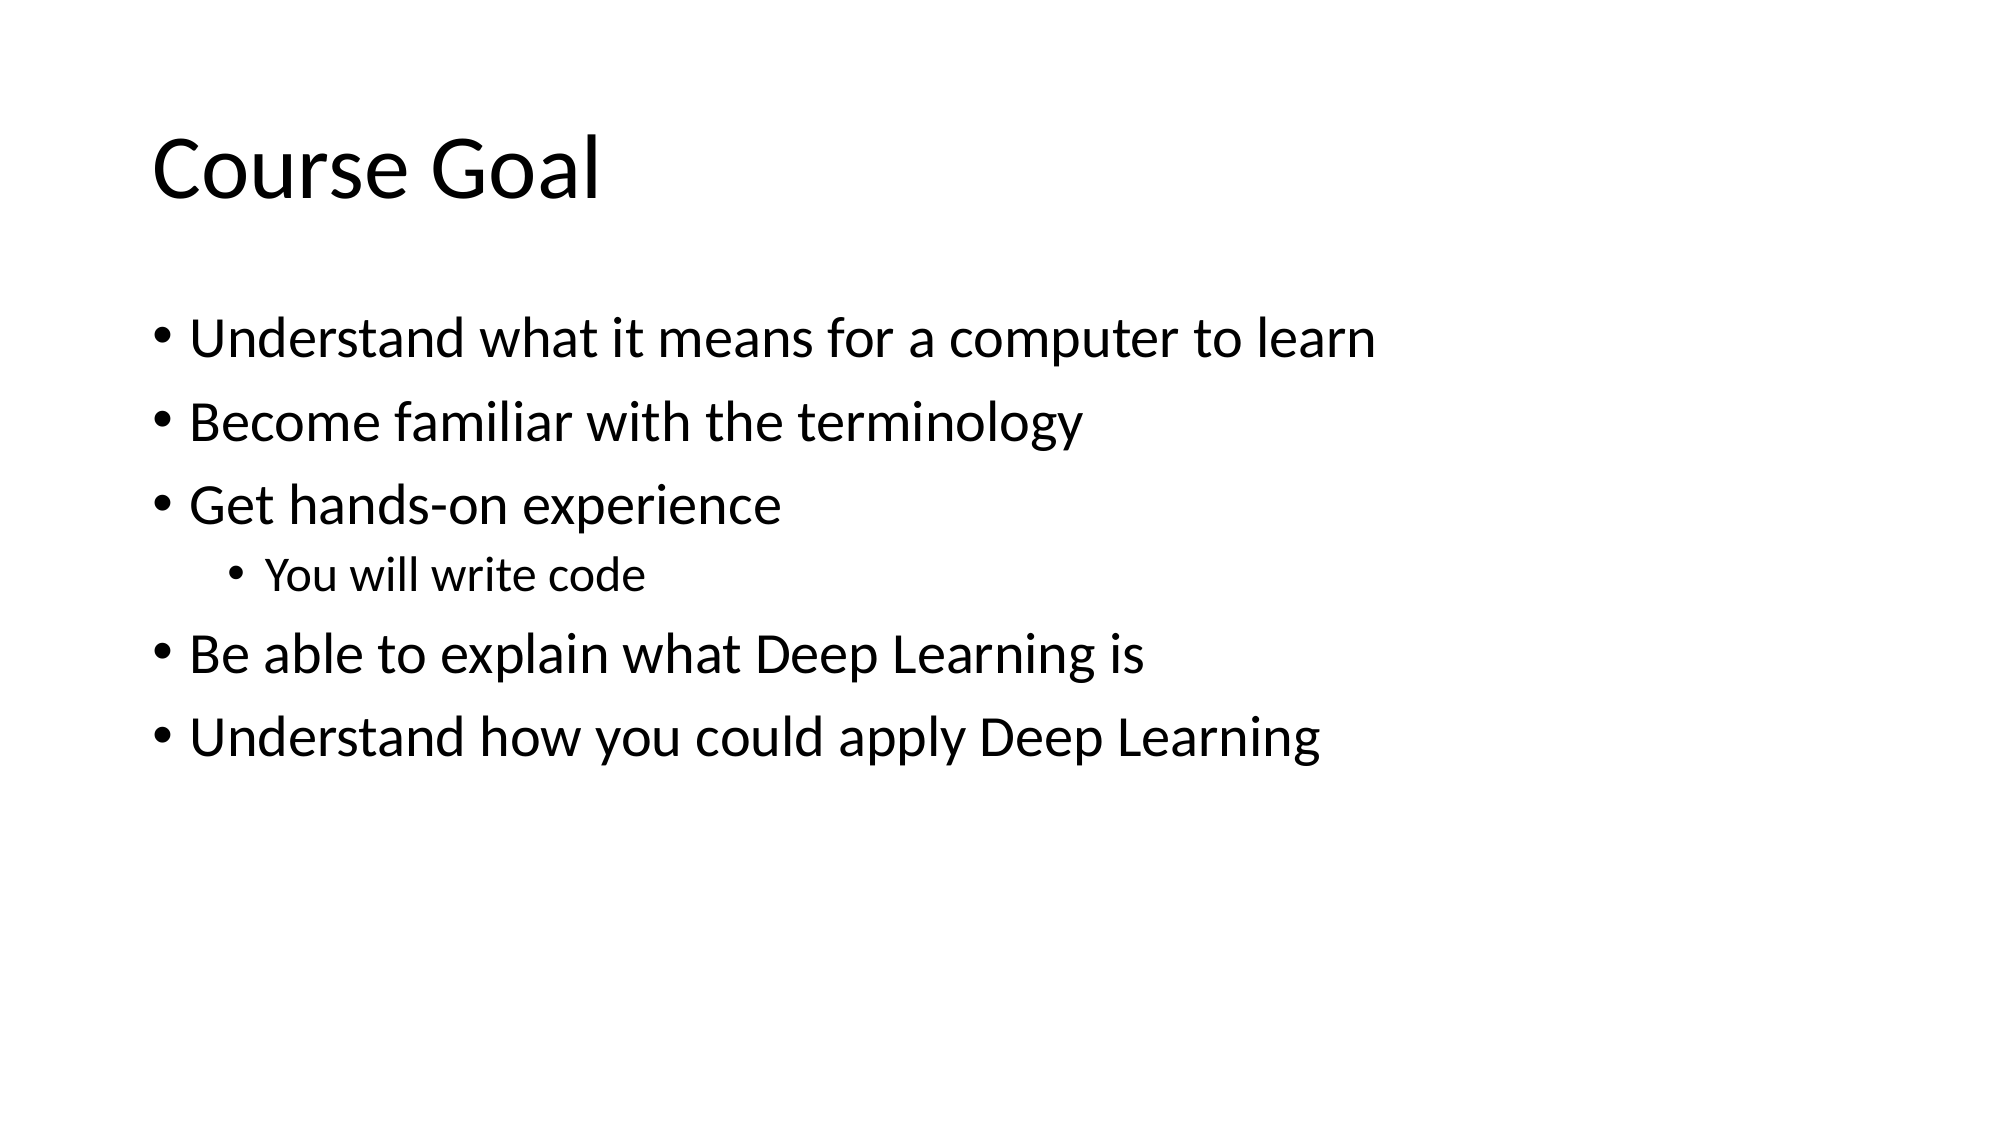

# Course Goal
Understand what it means for a computer to learn
Become familiar with the terminology
Get hands-on experience
You will write code
Be able to explain what Deep Learning is
Understand how you could apply Deep Learning